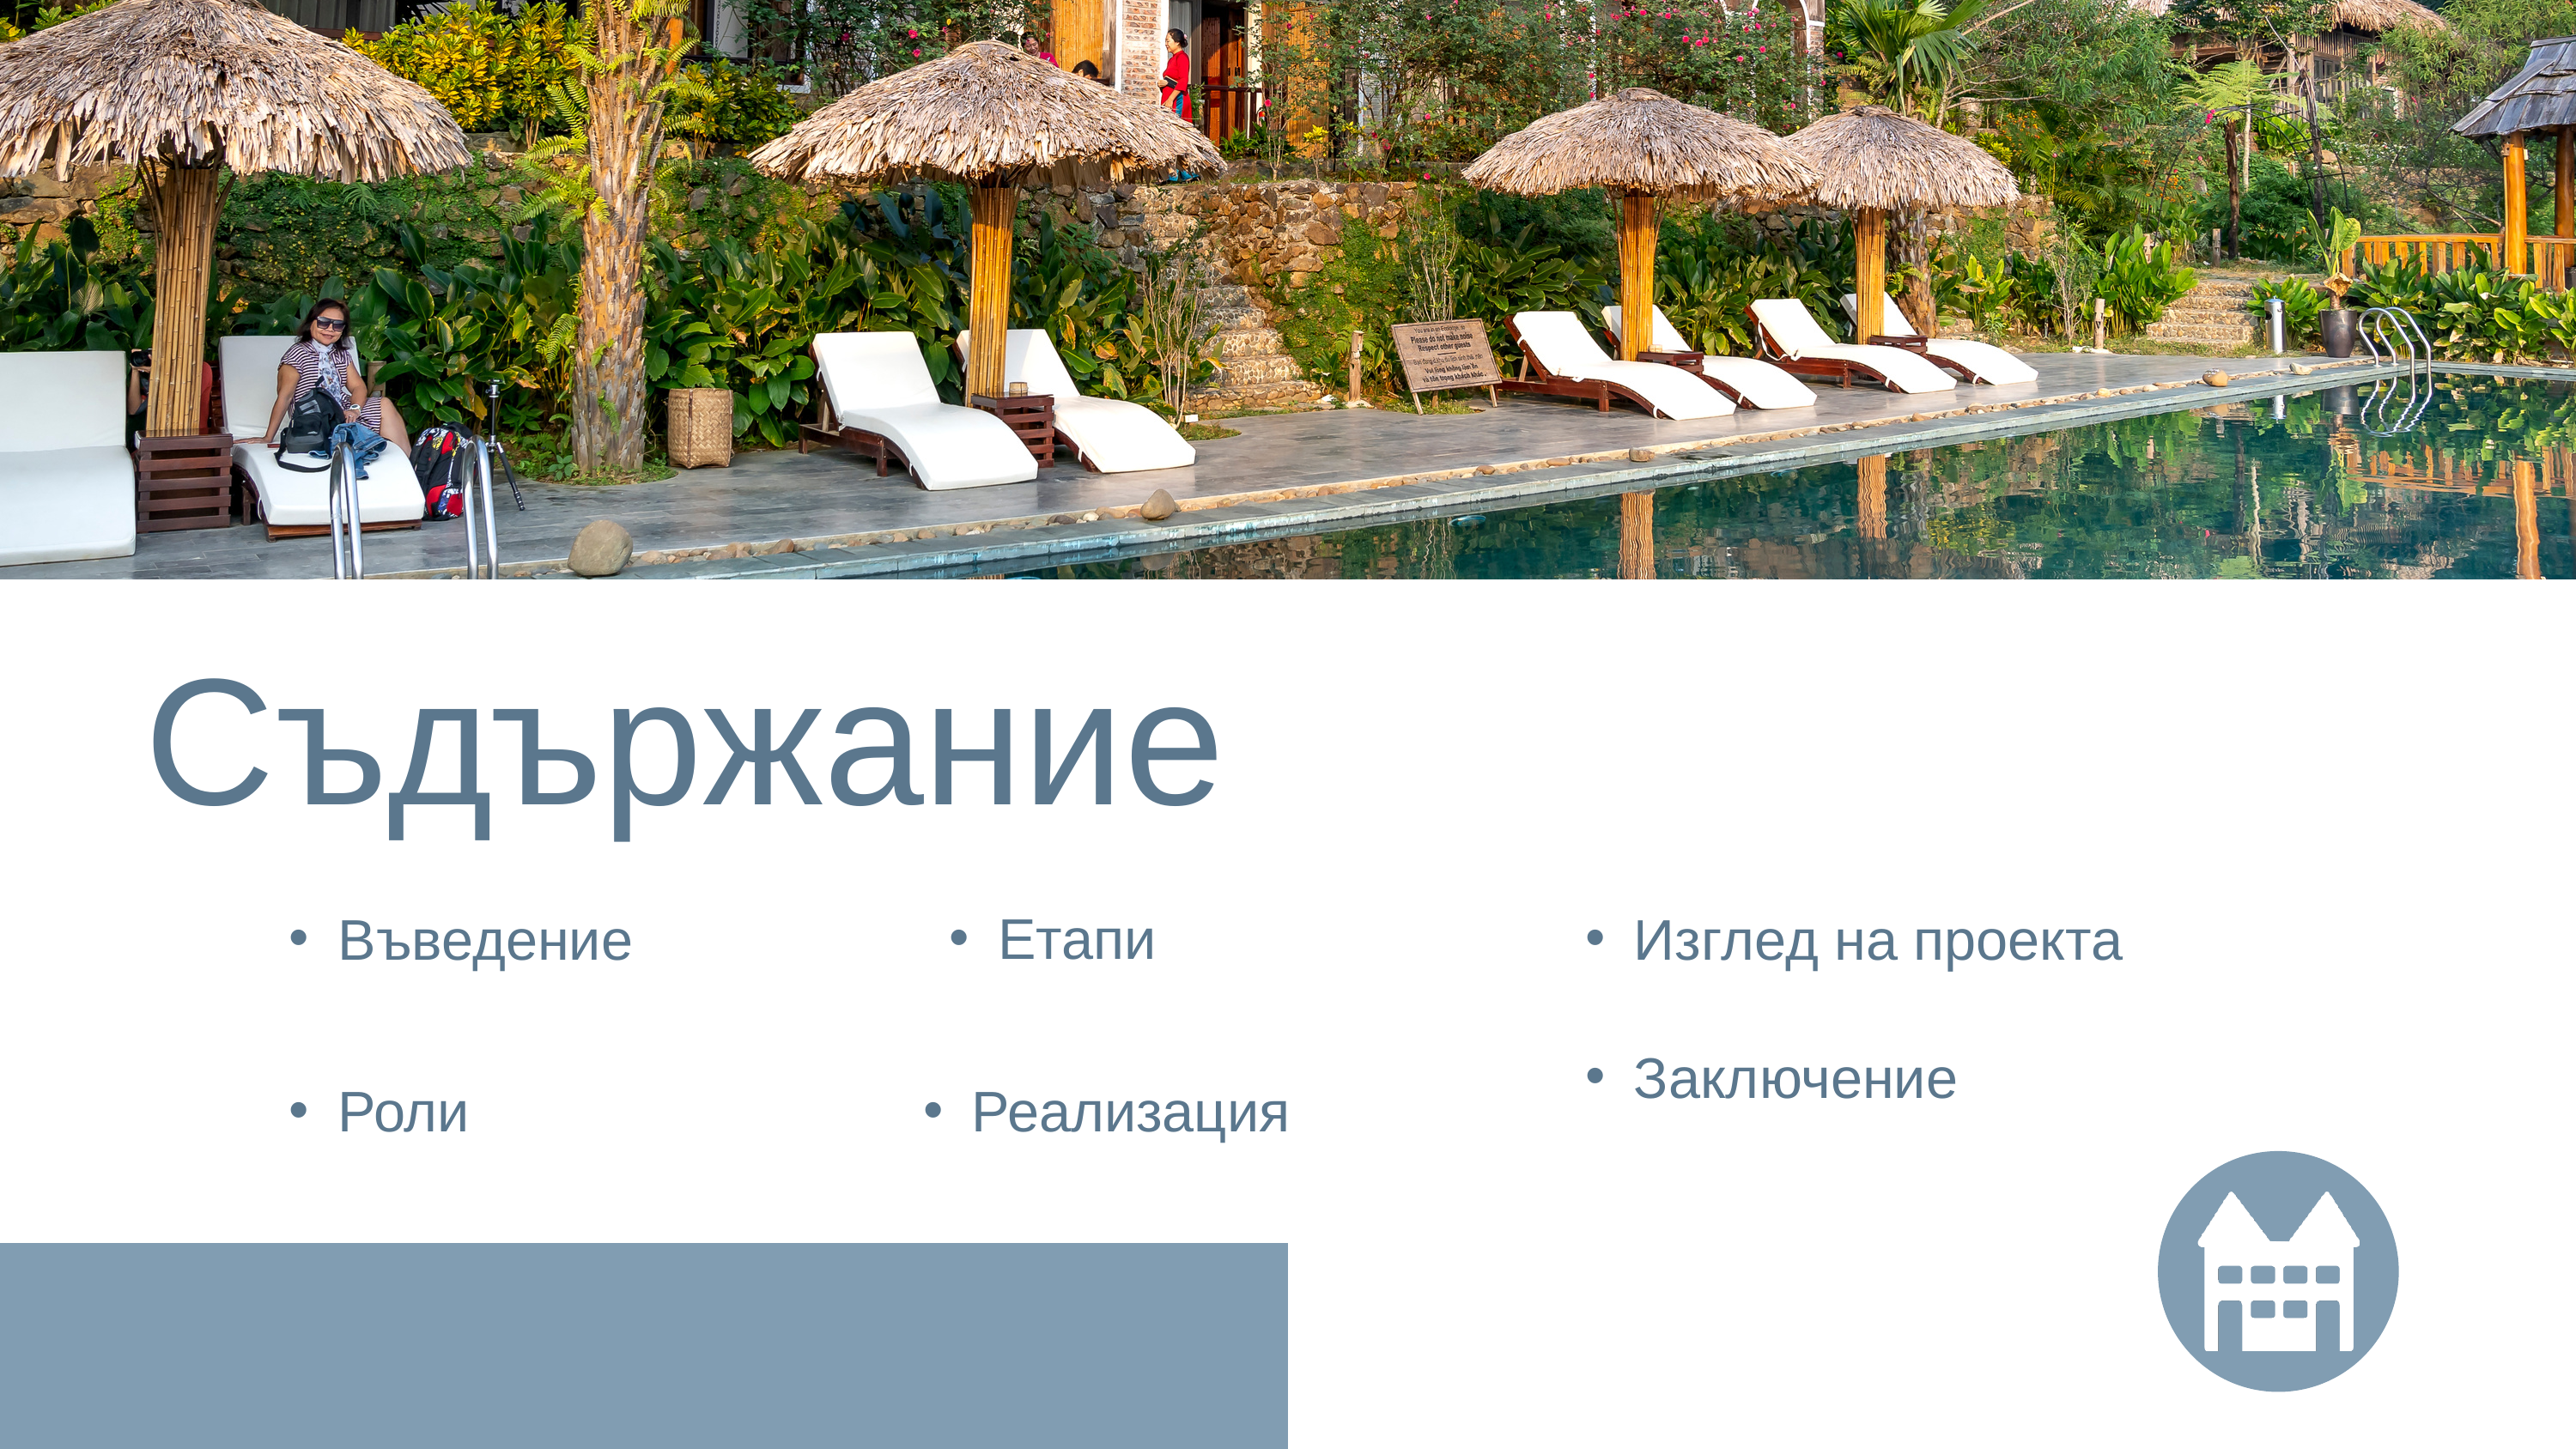

Съдържание
Етапи
Въведение
Изглед на проекта
Заключение
Роли
Реализация